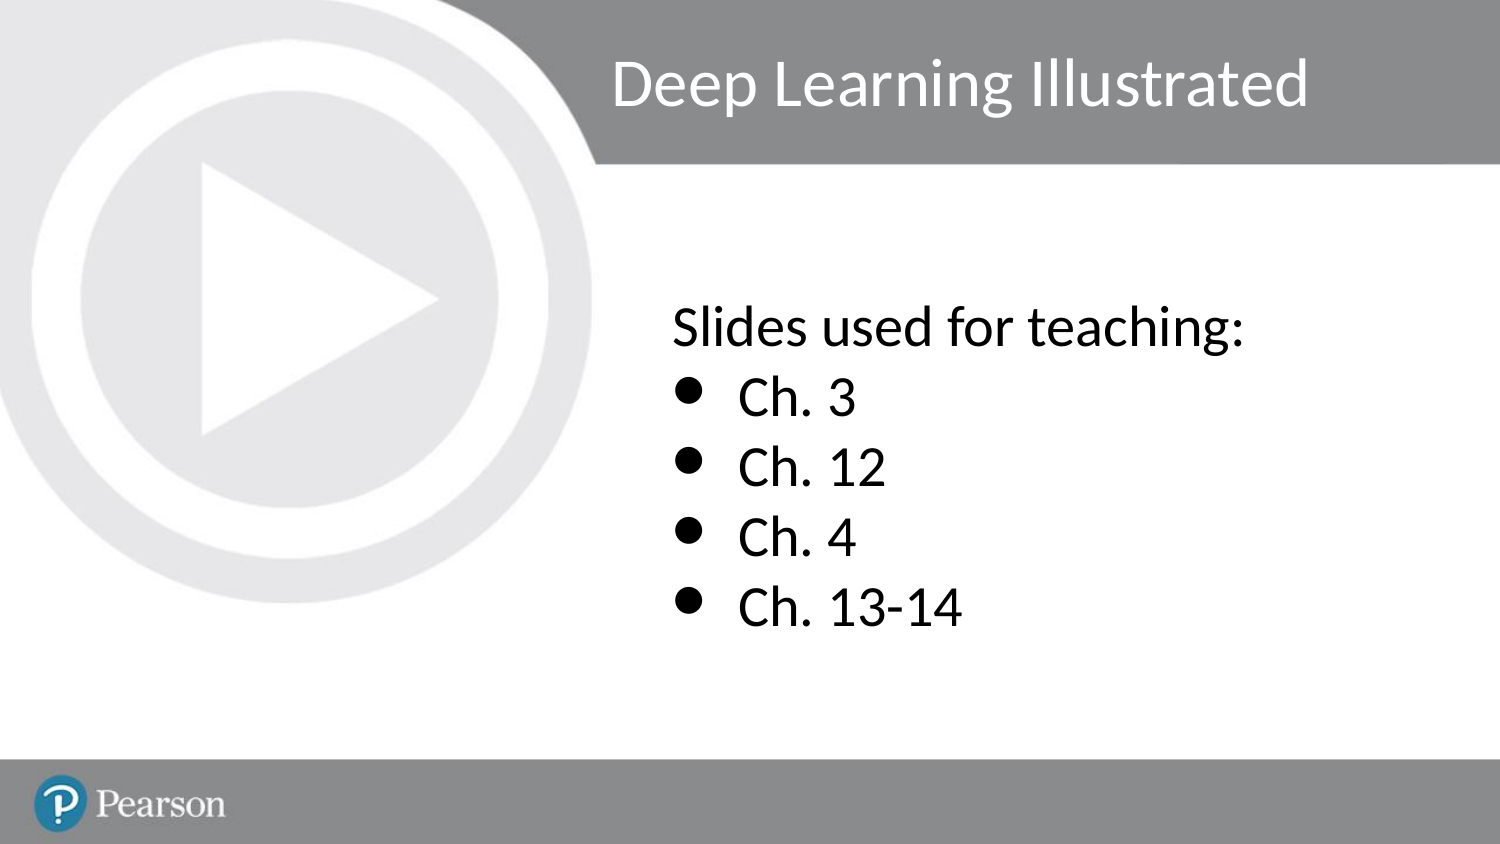

Deep Learning Illustrated
Slides used for teaching:
Ch. 3
Ch. 12
Ch. 4
Ch. 13-14